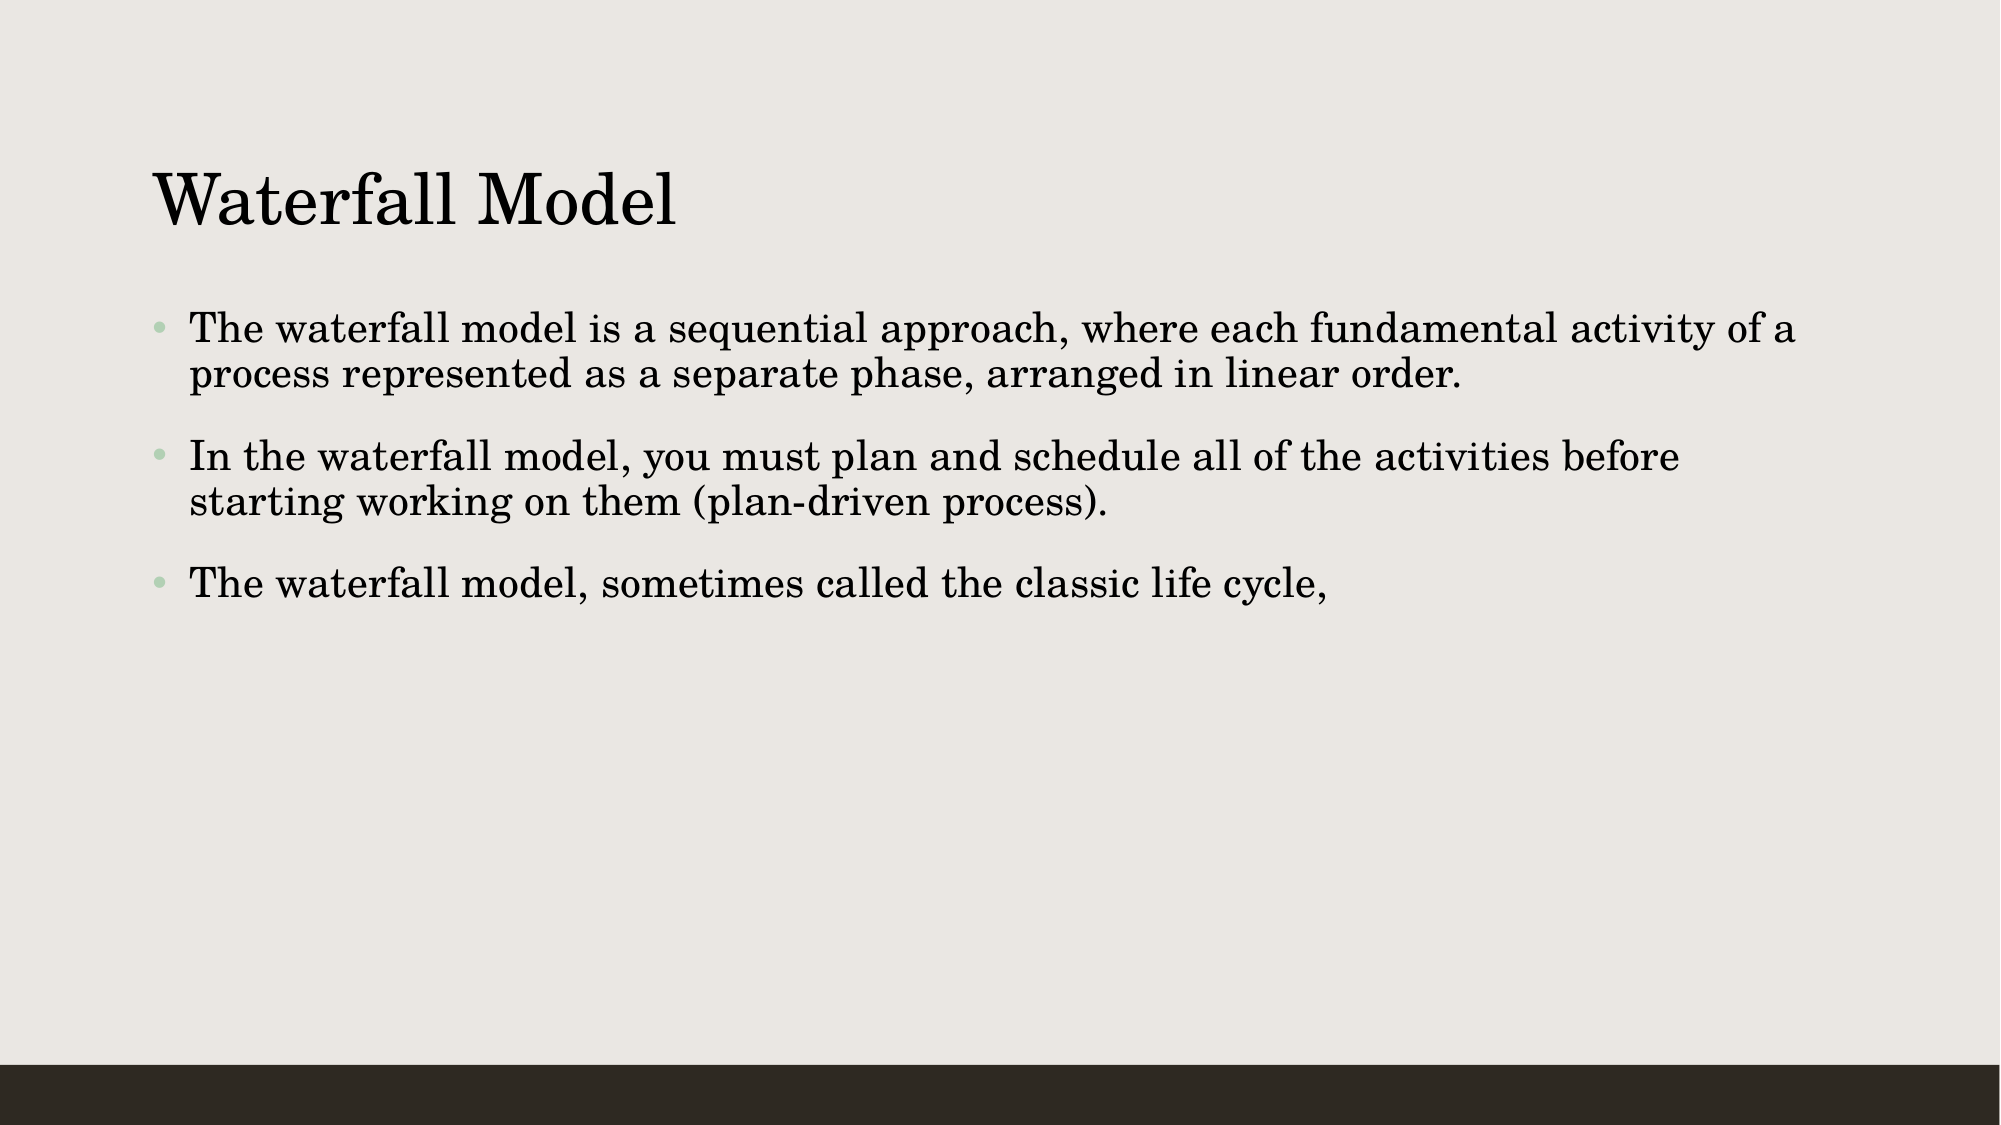

# Waterfall Model
The waterfall model is a sequential approach, where each fundamental activity of a process represented as a separate phase, arranged in linear order.
In the waterfall model, you must plan and schedule all of the activities before starting working on them (plan-driven process).
The waterfall model, sometimes called the classic life cycle,